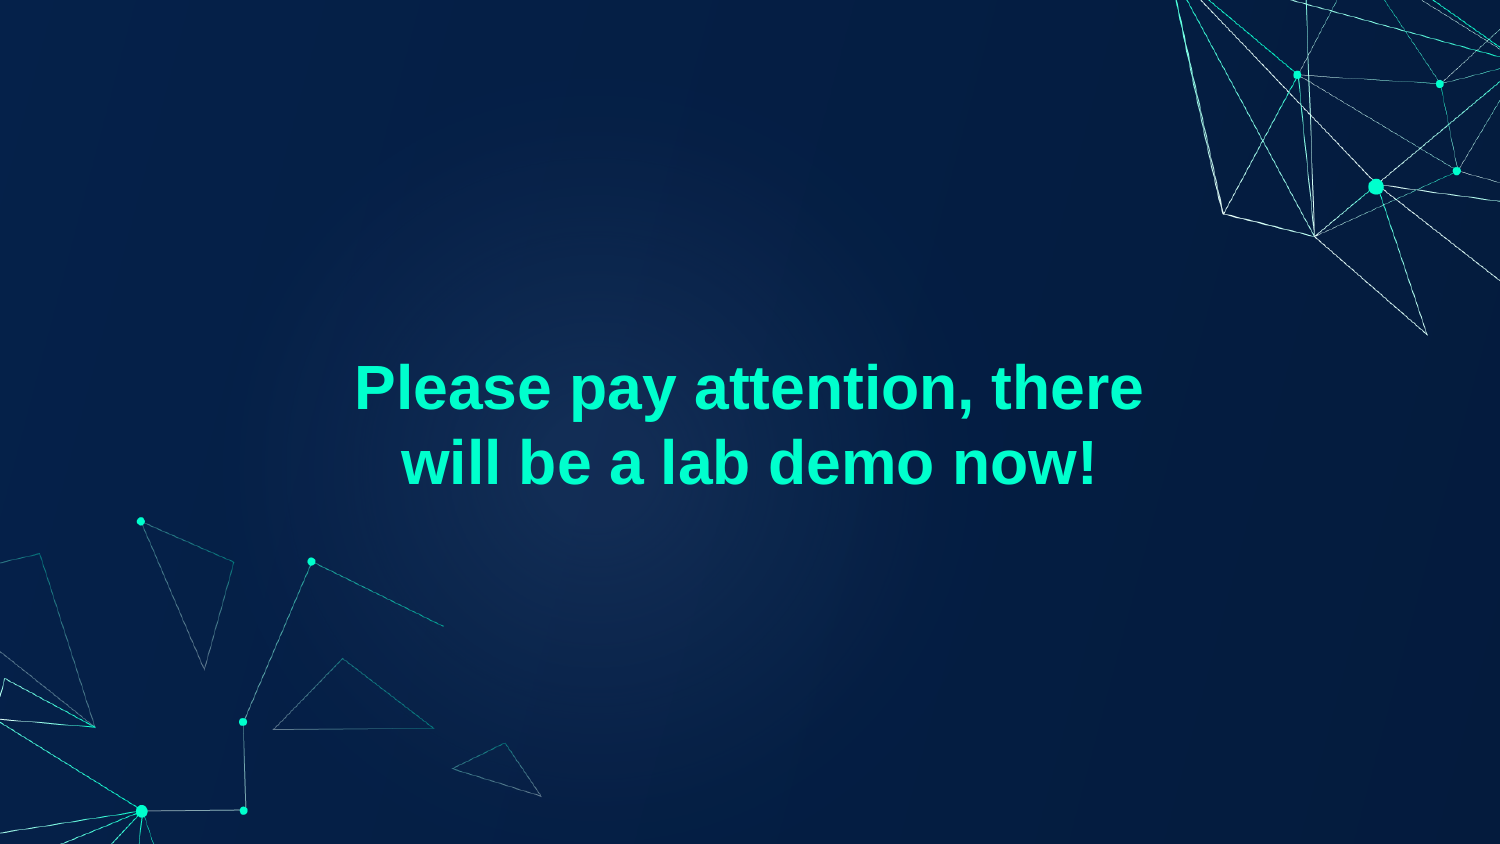

# Please pay attention, there will be a lab demo now!